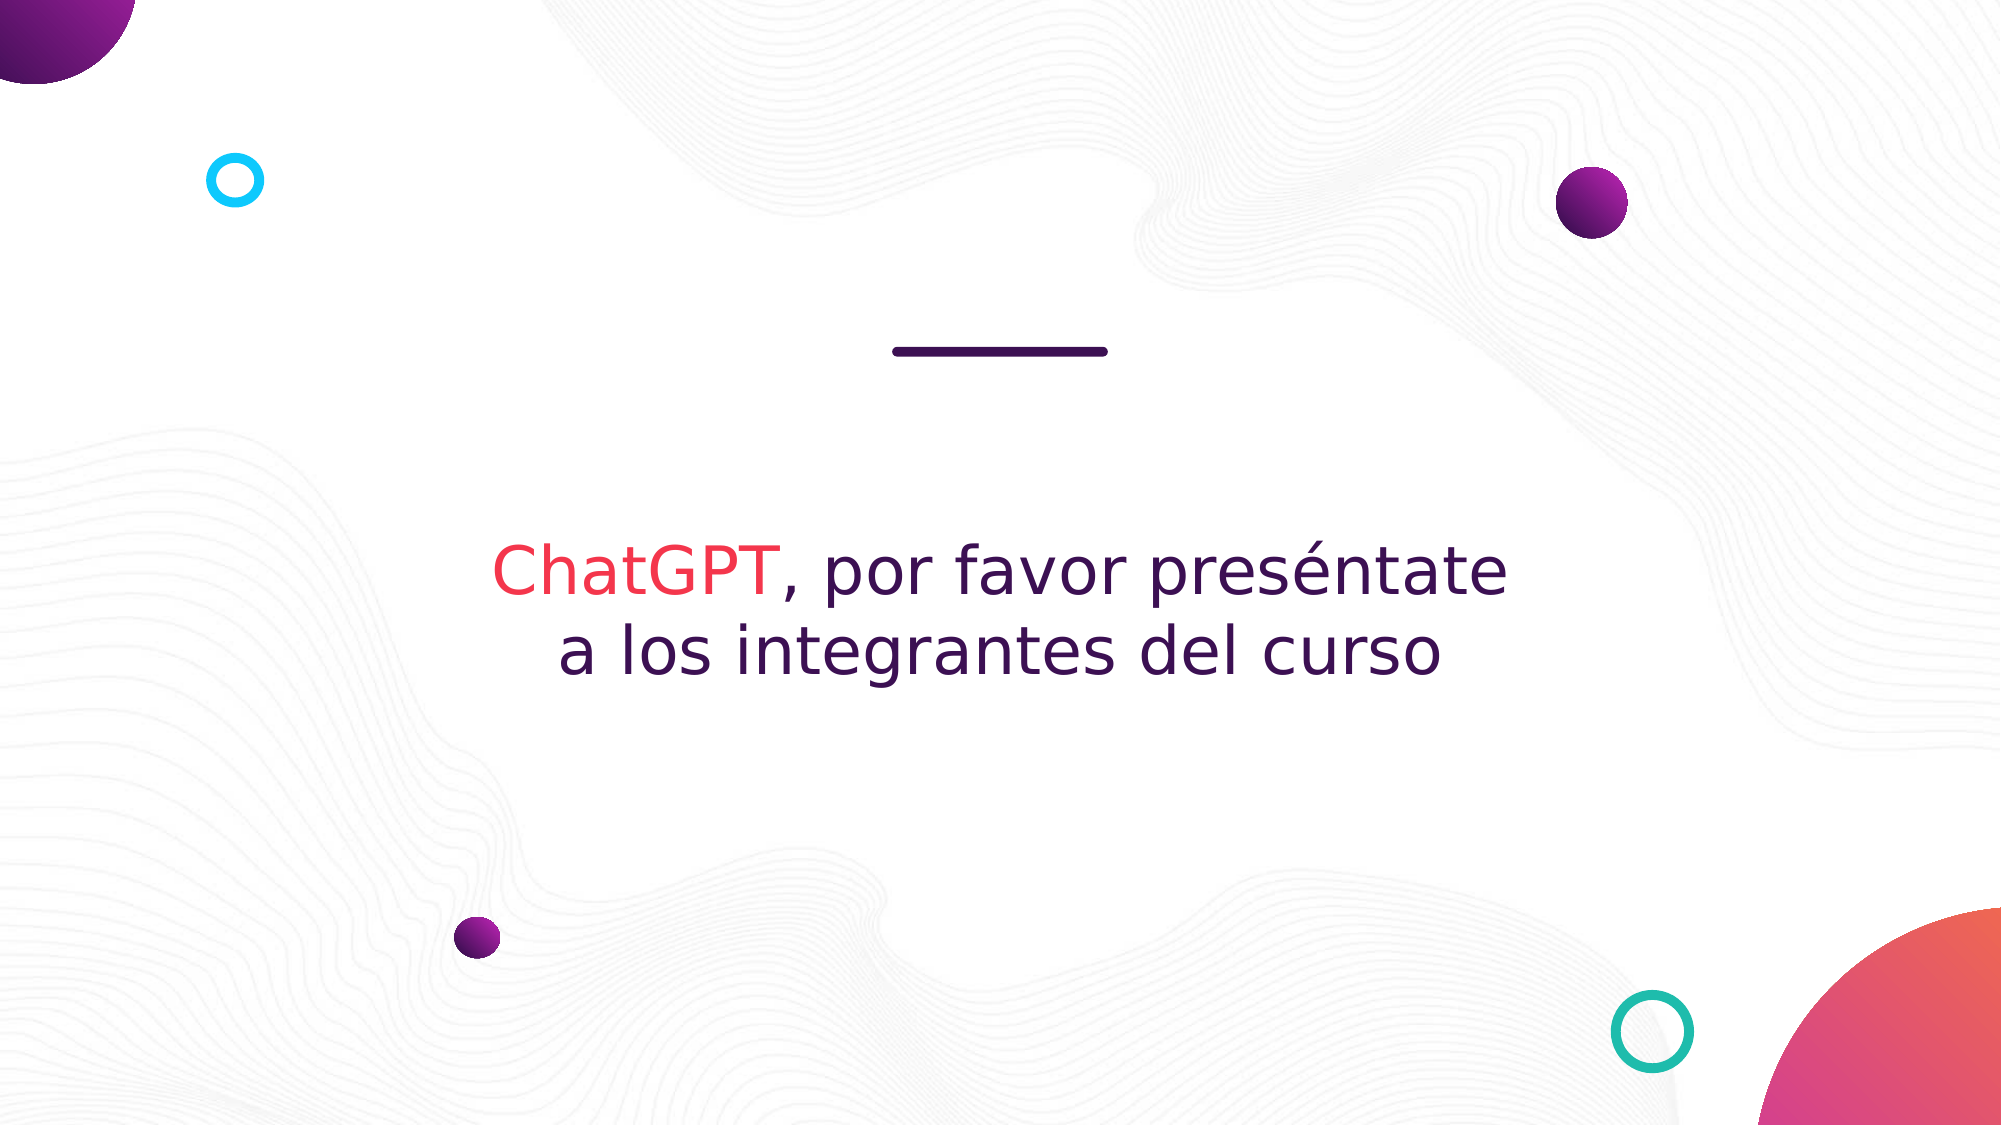

ChatGPT, por favor preséntate a los integrantes del curso